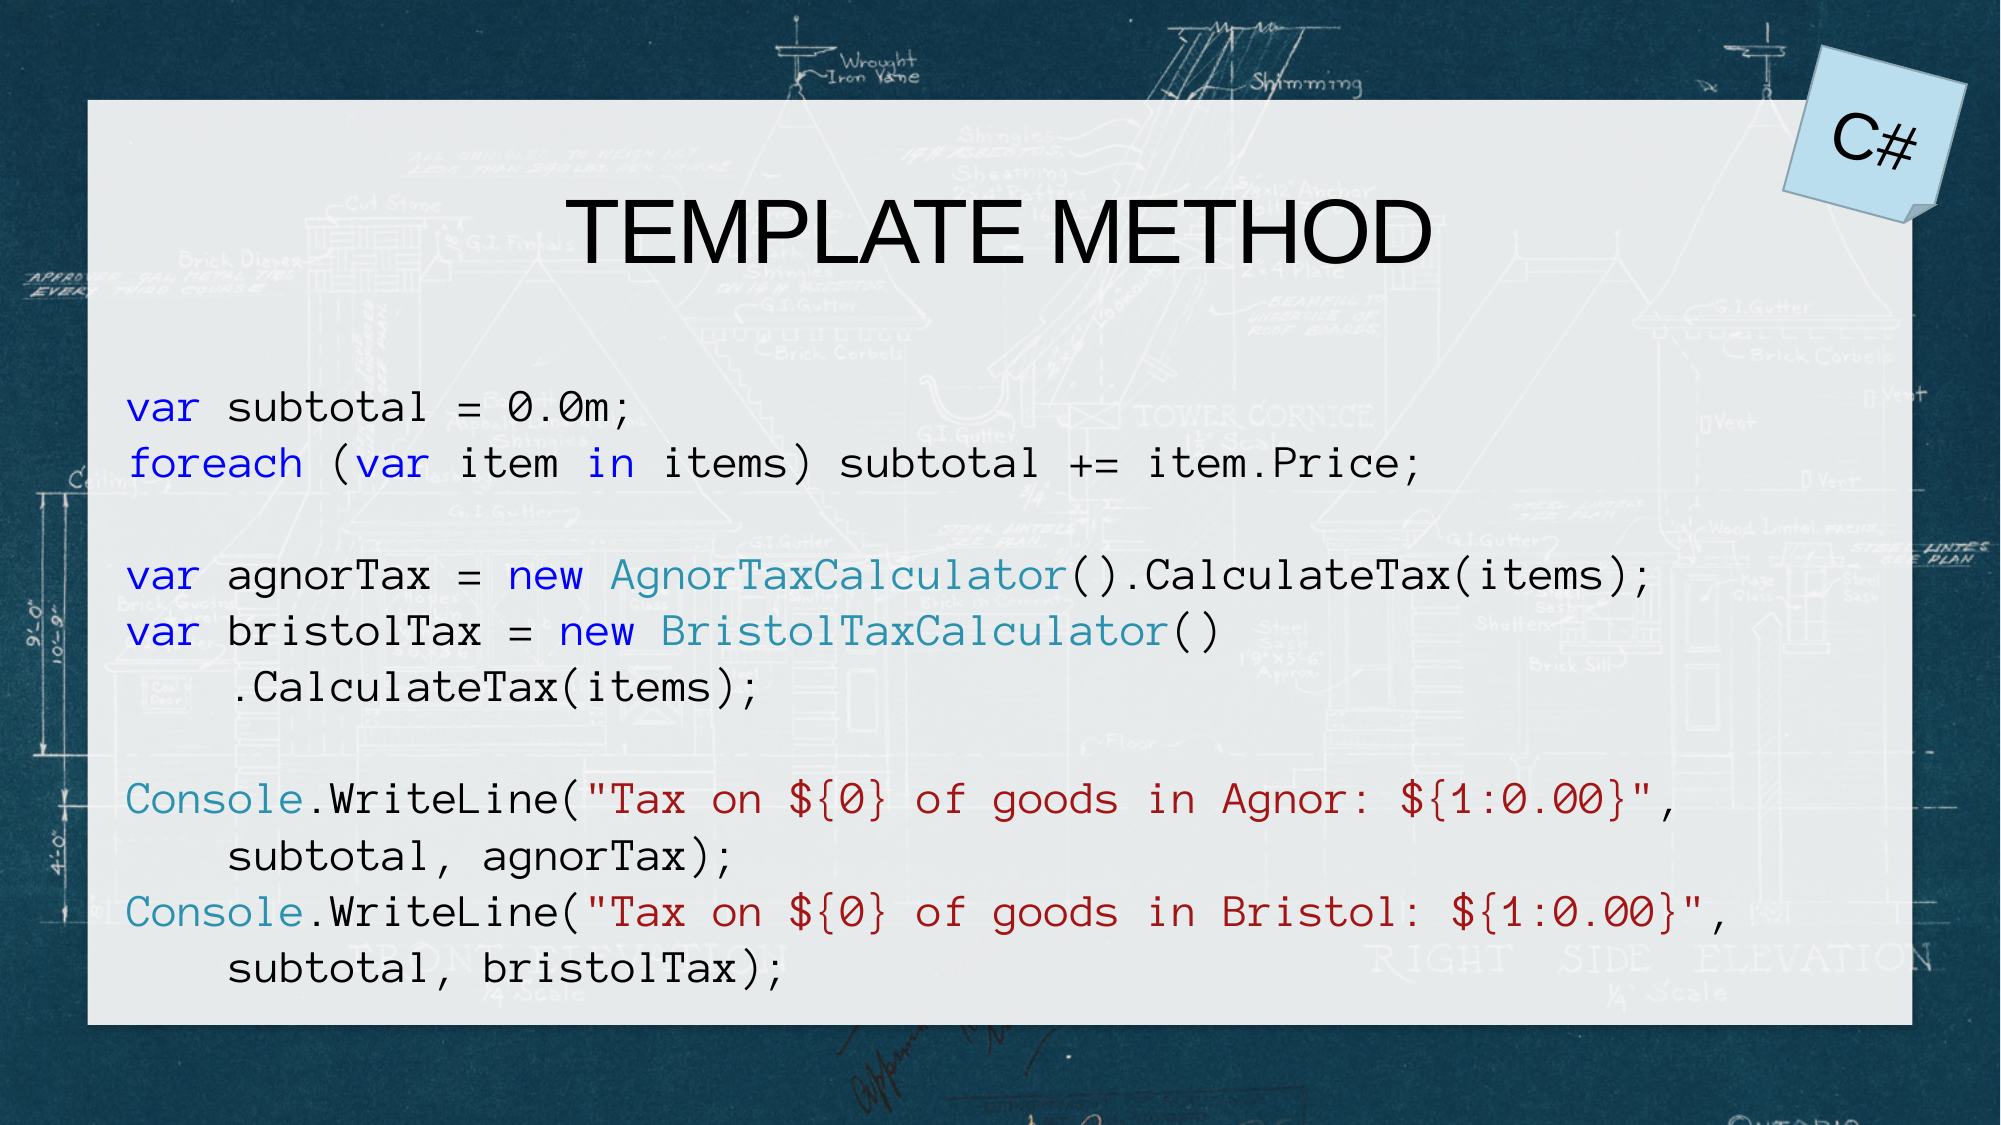

C#
# Template Method
var subtotal = 0.0m;
foreach (var item in items) subtotal += item.Price;

var agnorTax = new AgnorTaxCalculator().CalculateTax(items);
var bristolTax = new BristolTaxCalculator()
    .CalculateTax(items);

Console.WriteLine("Tax on ${0} of goods in Agnor: ${1:0.00}",
    subtotal, agnorTax);
Console.WriteLine("Tax on ${0} of goods in Bristol: ${1:0.00}",
    subtotal, bristolTax);